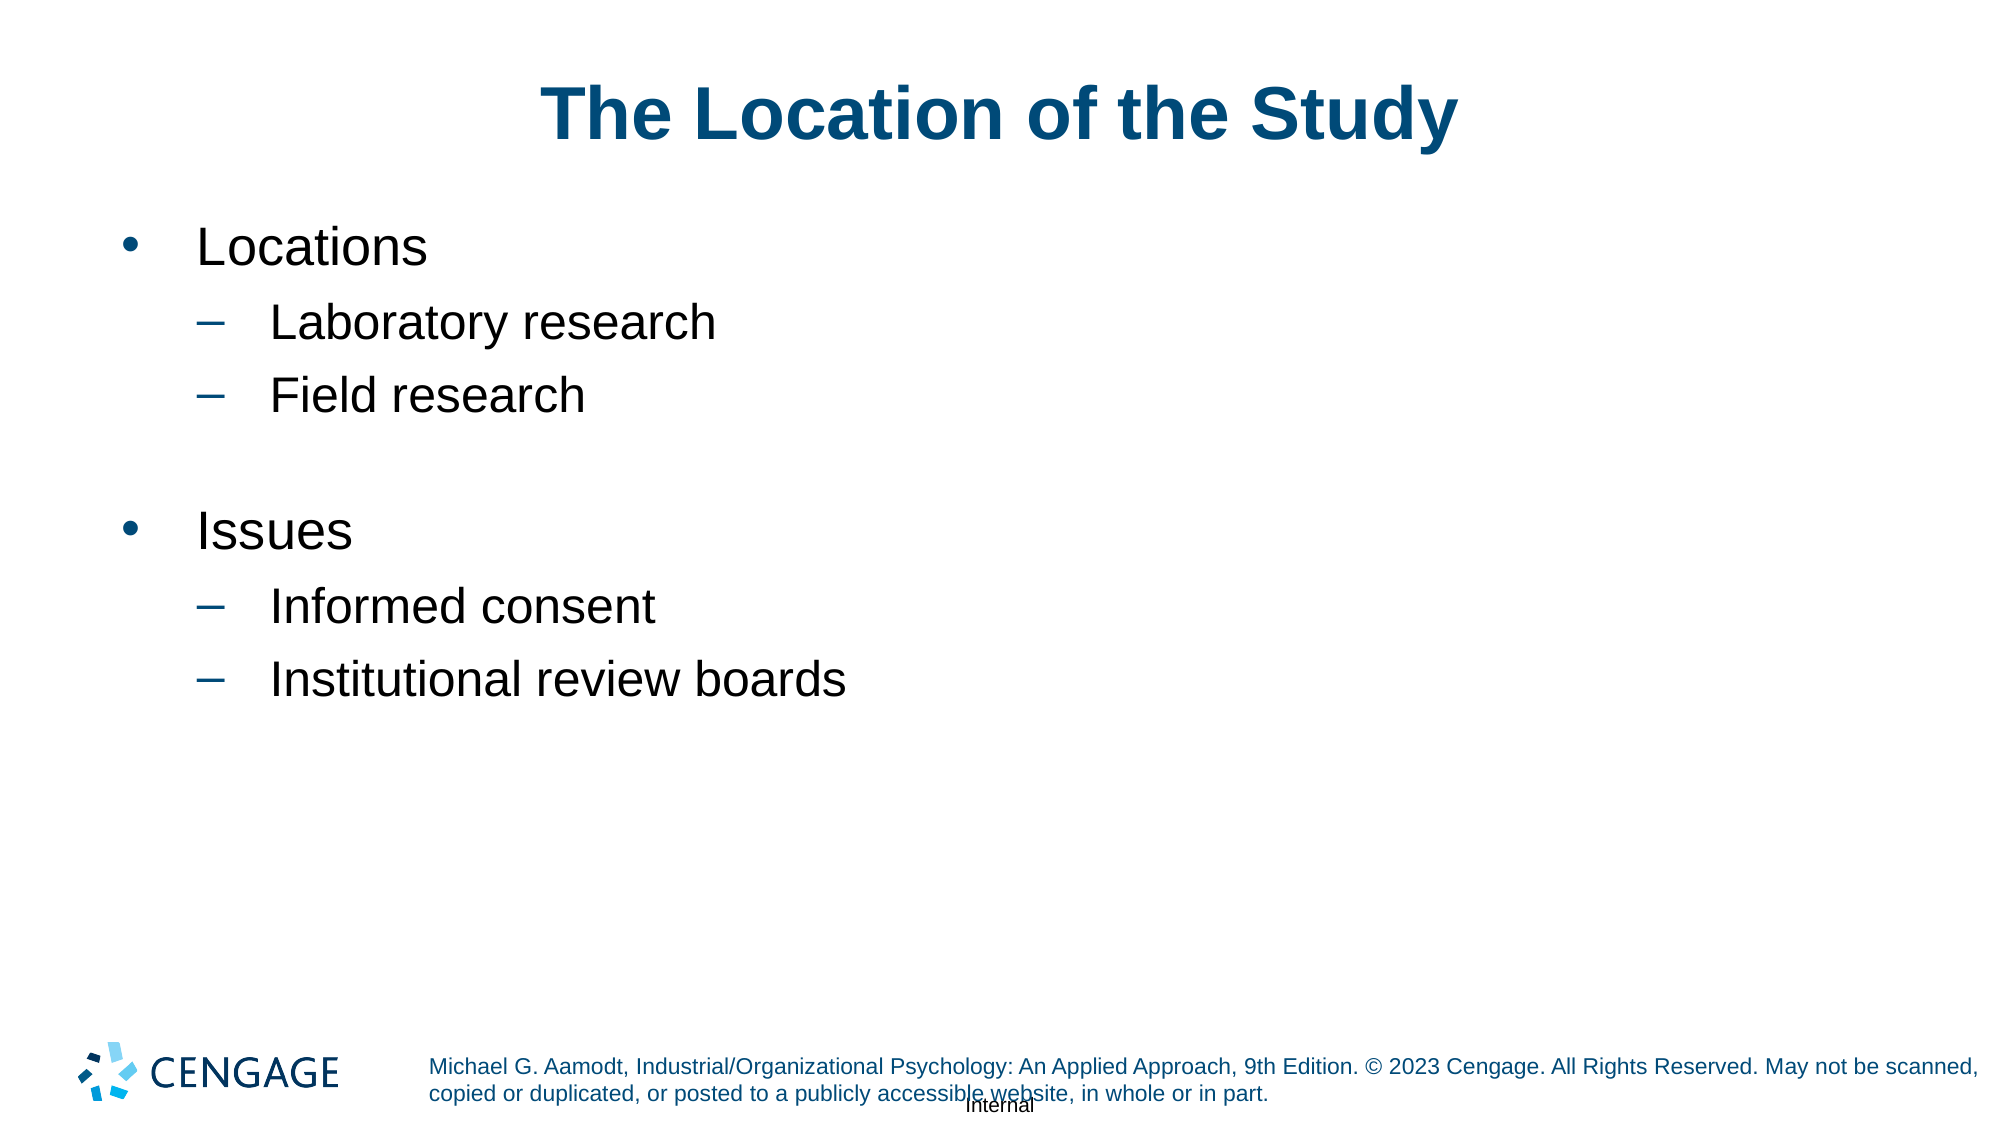

# The Location of the Study
Locations
Laboratory research
Field research
Issues
Informed consent
Institutional review boards